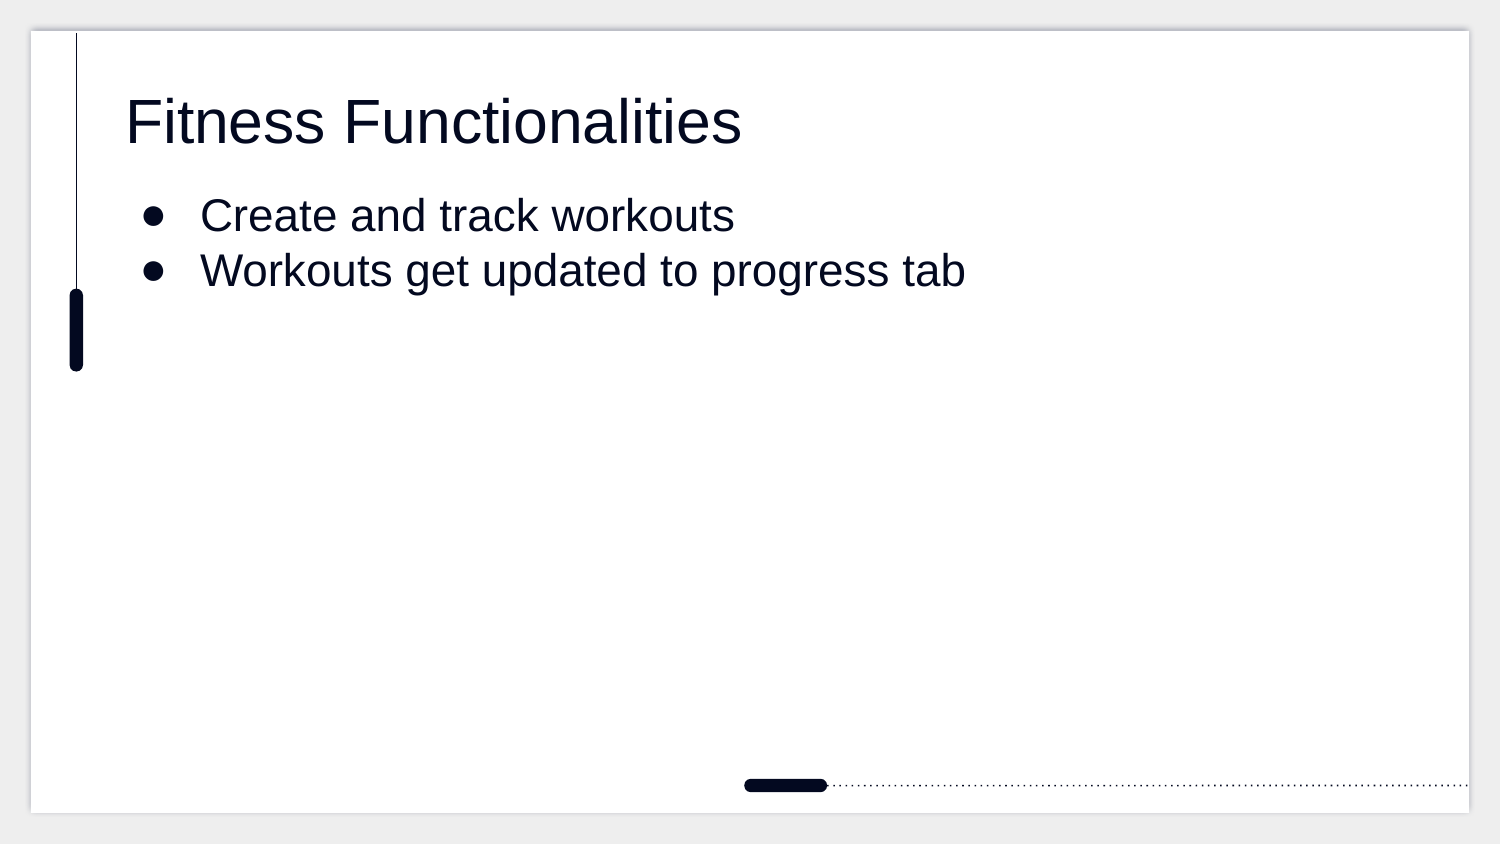

# Fitness Functionalities
Create and track workouts
Workouts get updated to progress tab